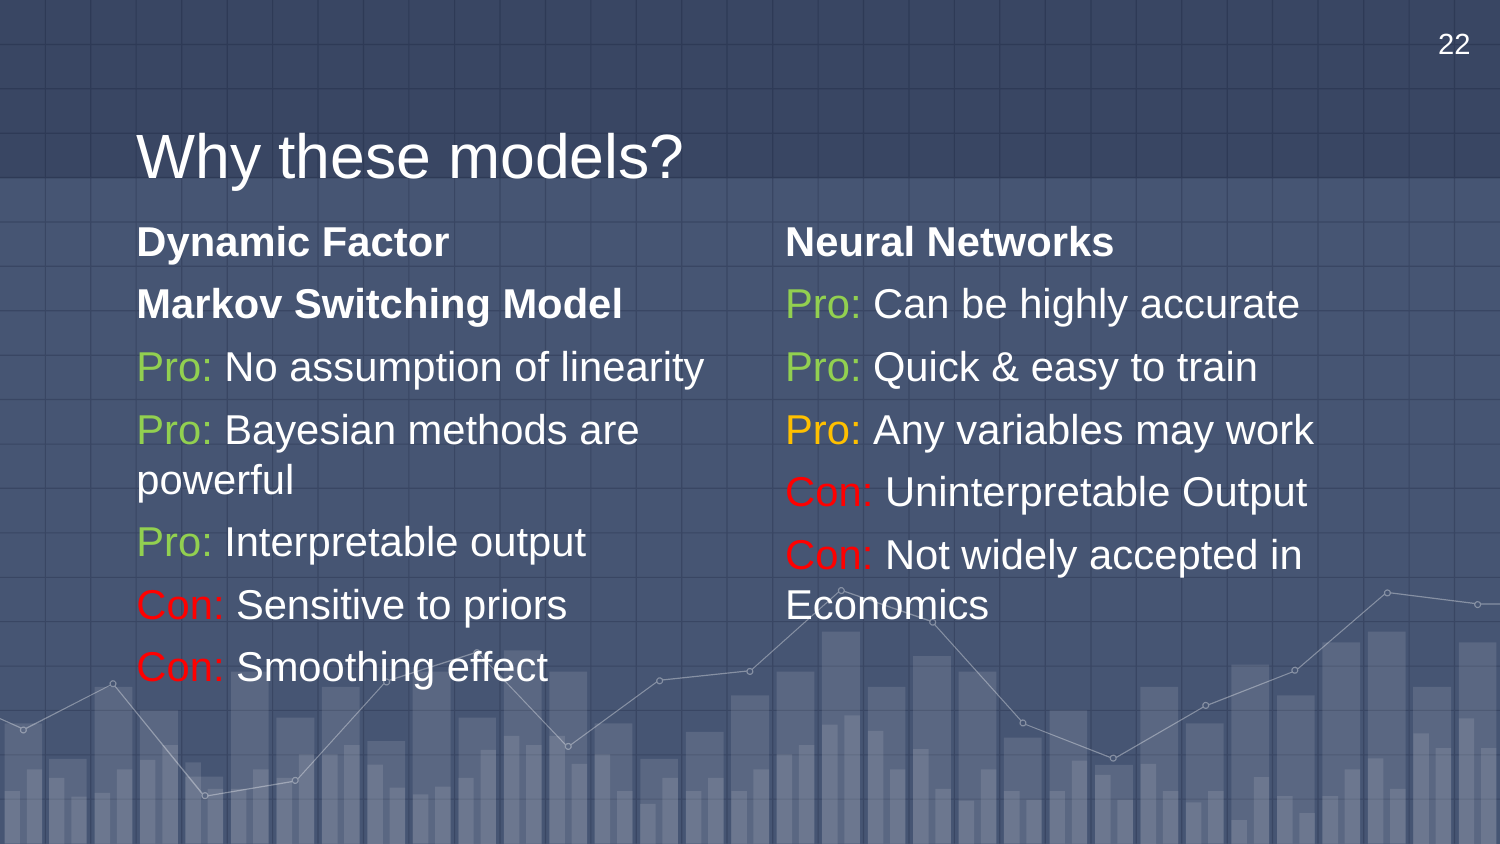

22
# Why these models?
Dynamic Factor
Markov Switching Model
Pro: No assumption of linearity
Pro: Bayesian methods are powerful
Pro: Interpretable output
Con: Sensitive to priors
Con: Smoothing effect
Neural Networks
Pro: Can be highly accurate
Pro: Quick & easy to train
Pro: Any variables may work
Con: Uninterpretable Output
Con: Not widely accepted in Economics